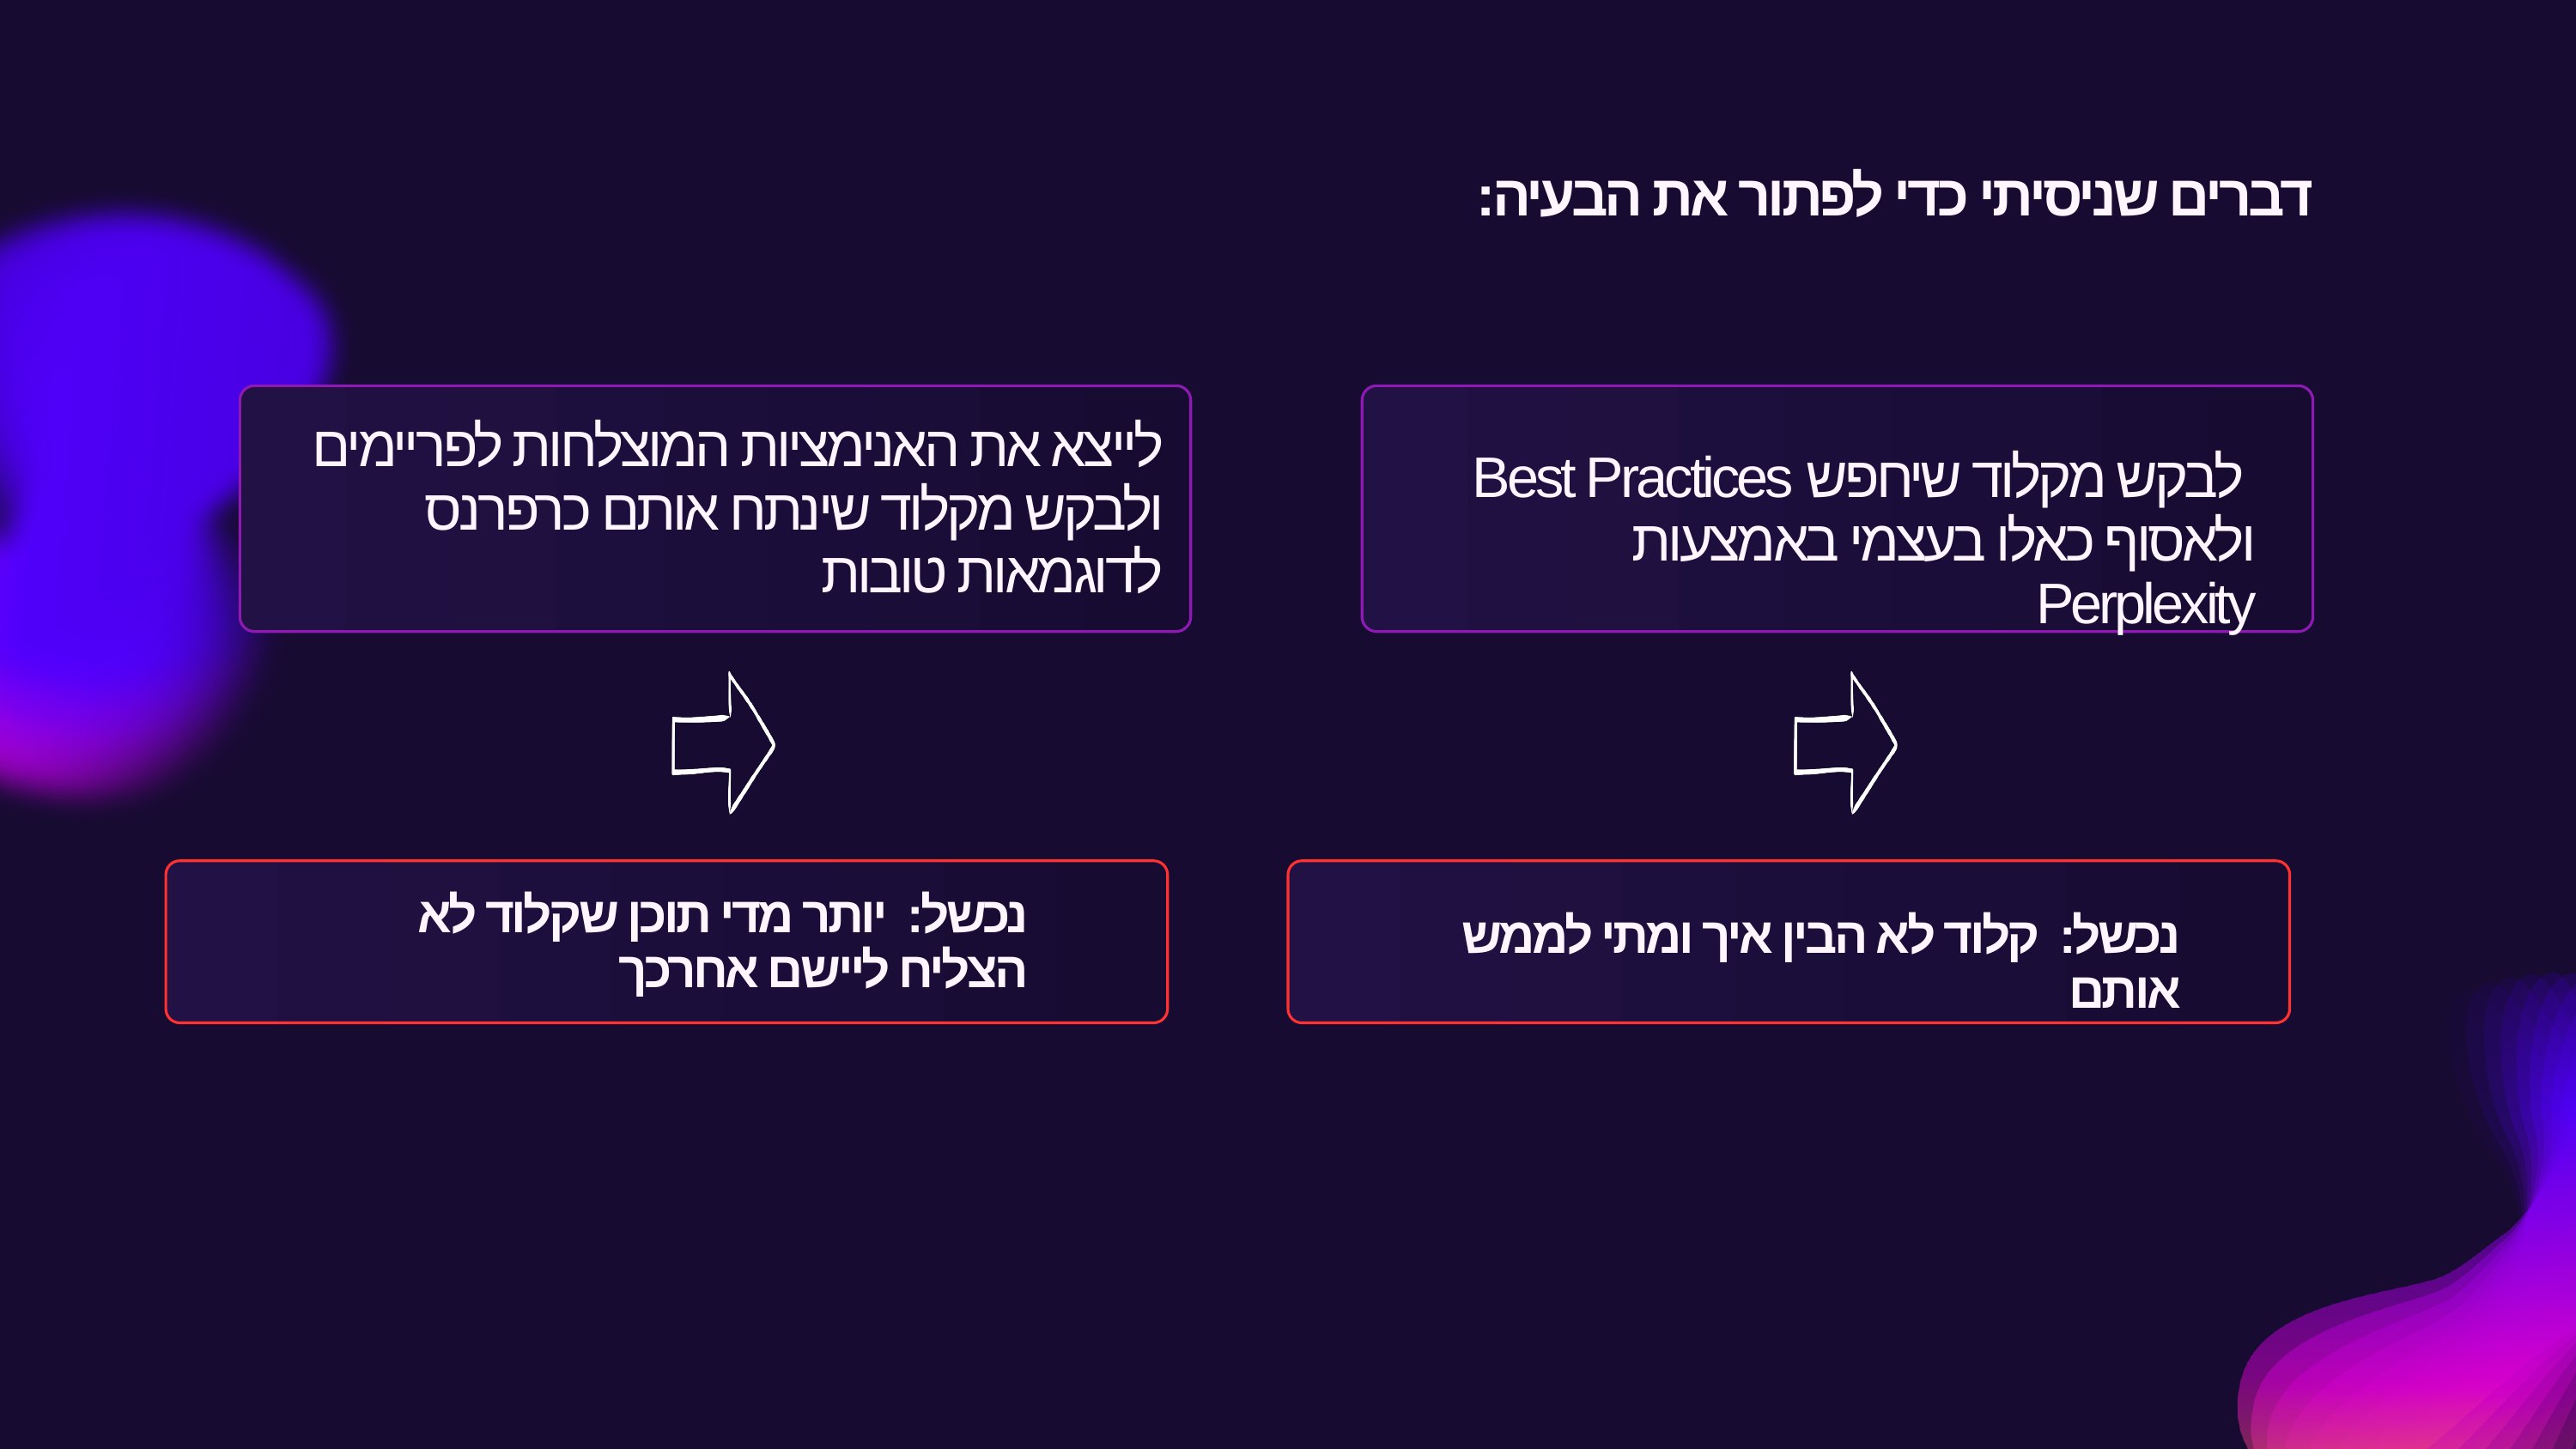

דברים שניסיתי כדי לפתור את הבעיה:

לייצא את האנימציות המוצלחות לפריימים ולבקש מקלוד שינתח אותם כרפרנס לדוגמאות טובות

 לבקש מקלוד שיחפש Best Practices ולאסוף כאלו בעצמי באמצעות Perplexity

נכשל:  יותר מדי תוכן שקלוד לא הצליח ליישם אחרכך

נכשל:  קלוד לא הבין איך ומתי לממש אותם